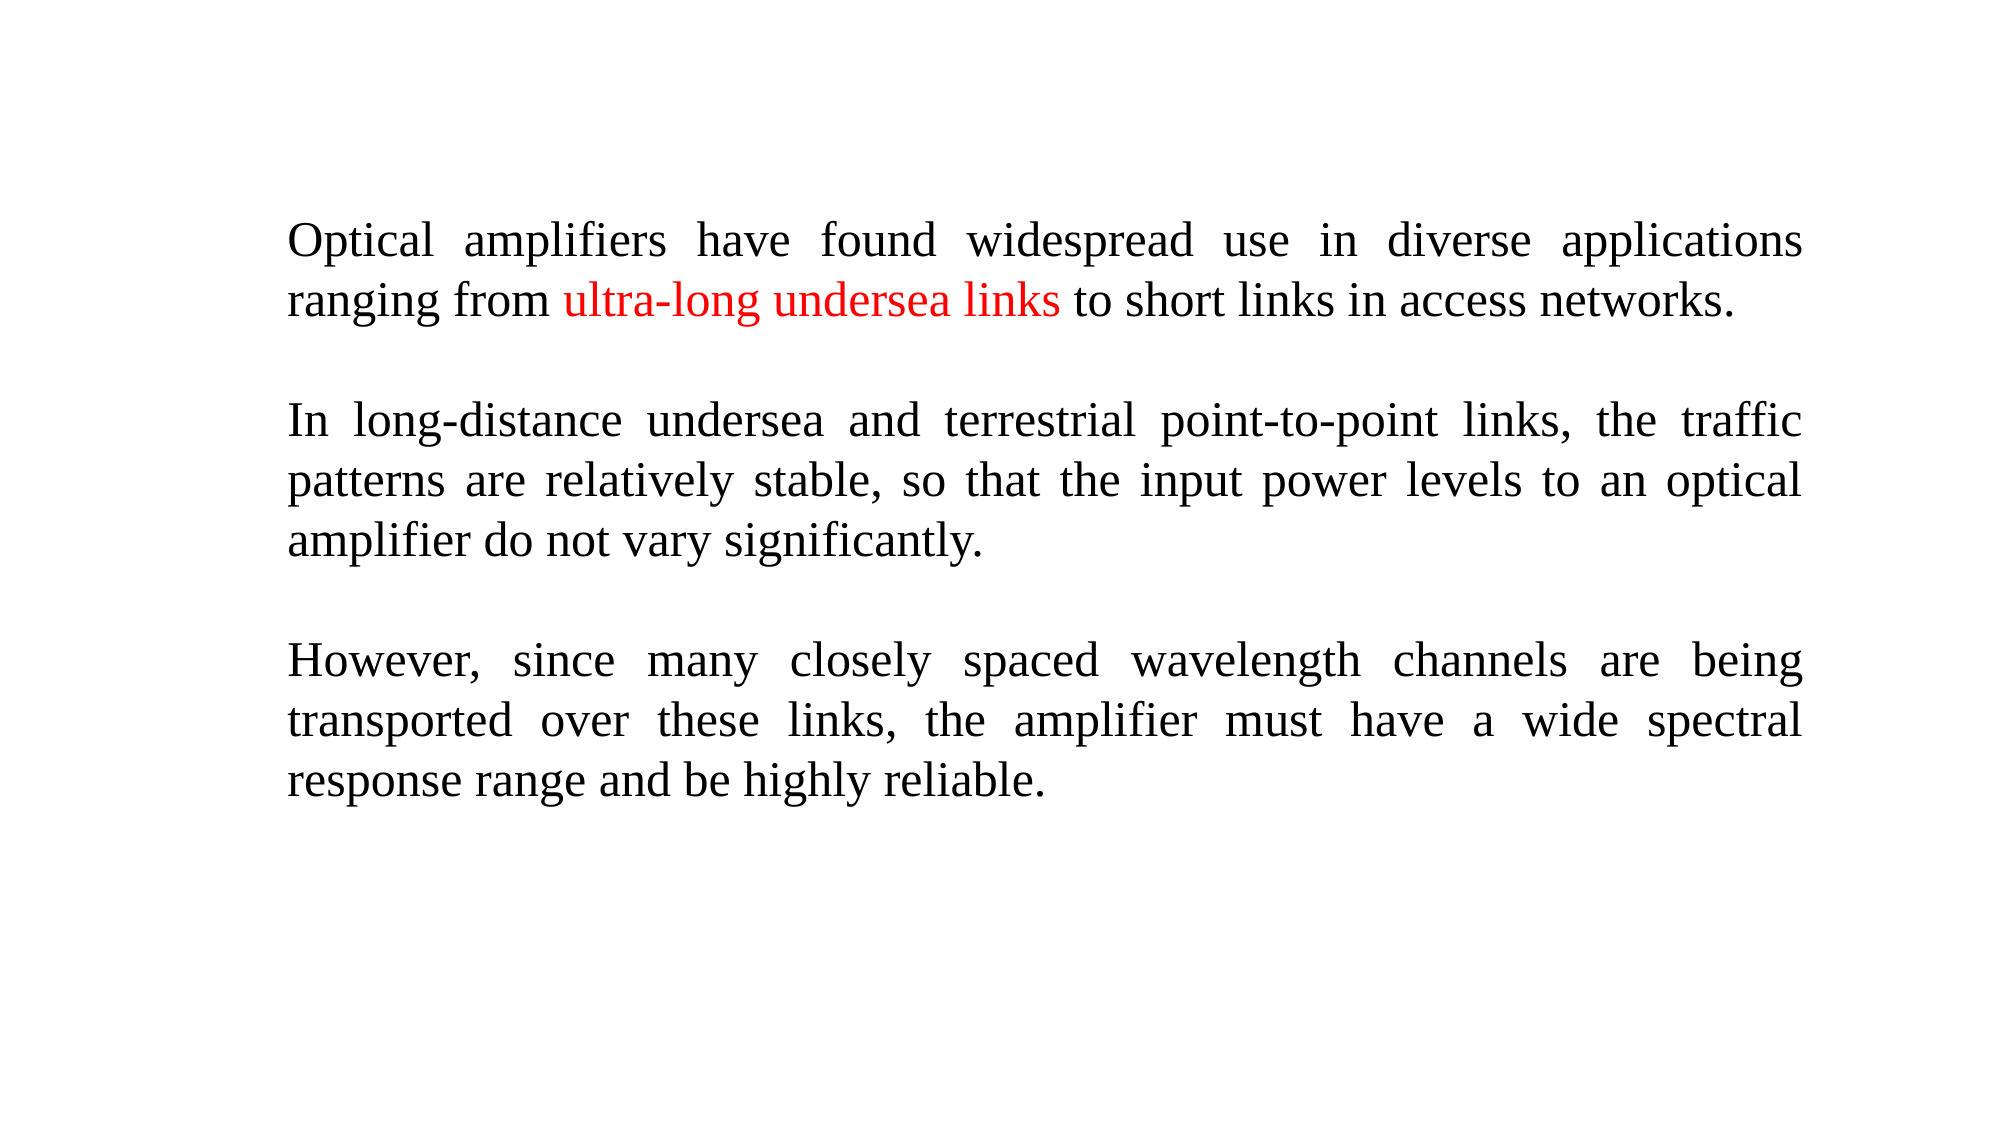

Optical amplifiers have found widespread use in diverse applications ranging from ultra-long undersea links to short links in access networks.

In long-distance undersea and terrestrial point-to-point links, the traffic patterns are relatively stable, so that the input power levels to an optical amplifier do not vary significantly.

However, since many closely spaced wavelength channels are being transported over these links, the amplifier must have a wide spectral response range and be highly reliable.